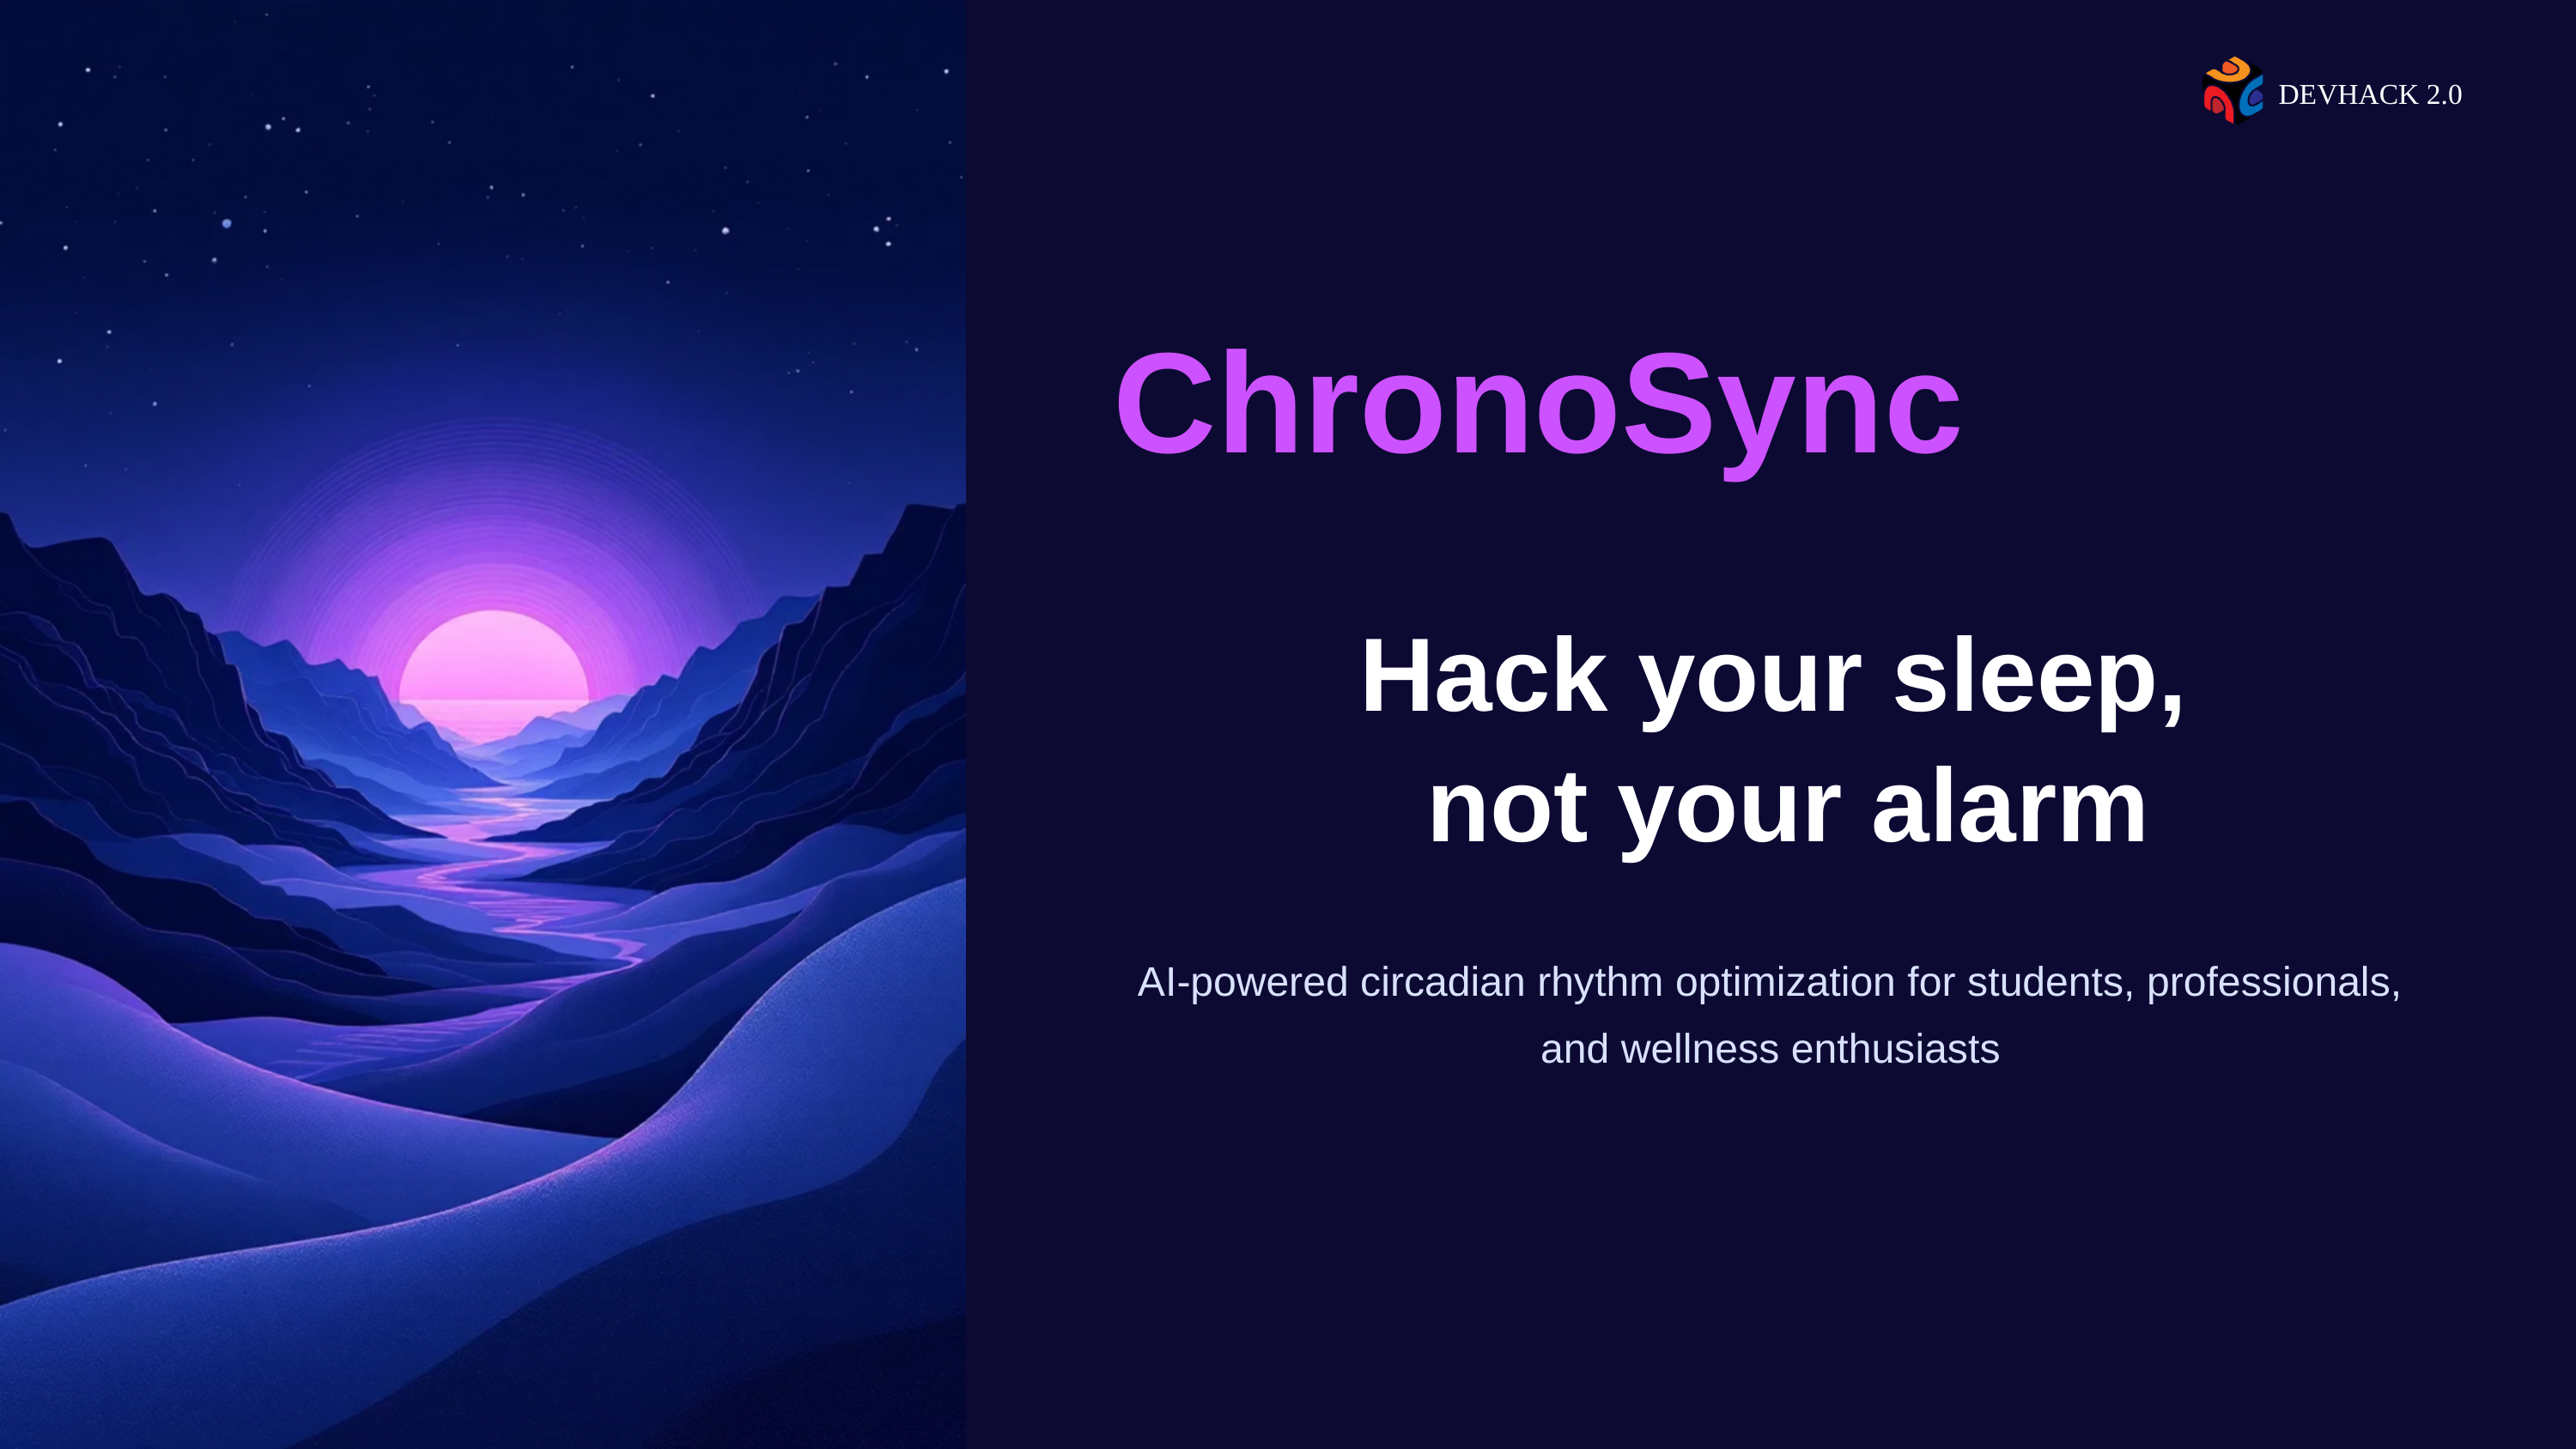

DEVHACK 2.0
ChronoSync
Hack your sleep,
 not your alarm
AI-powered circadian rhythm optimization for students, professionals, and wellness enthusiasts